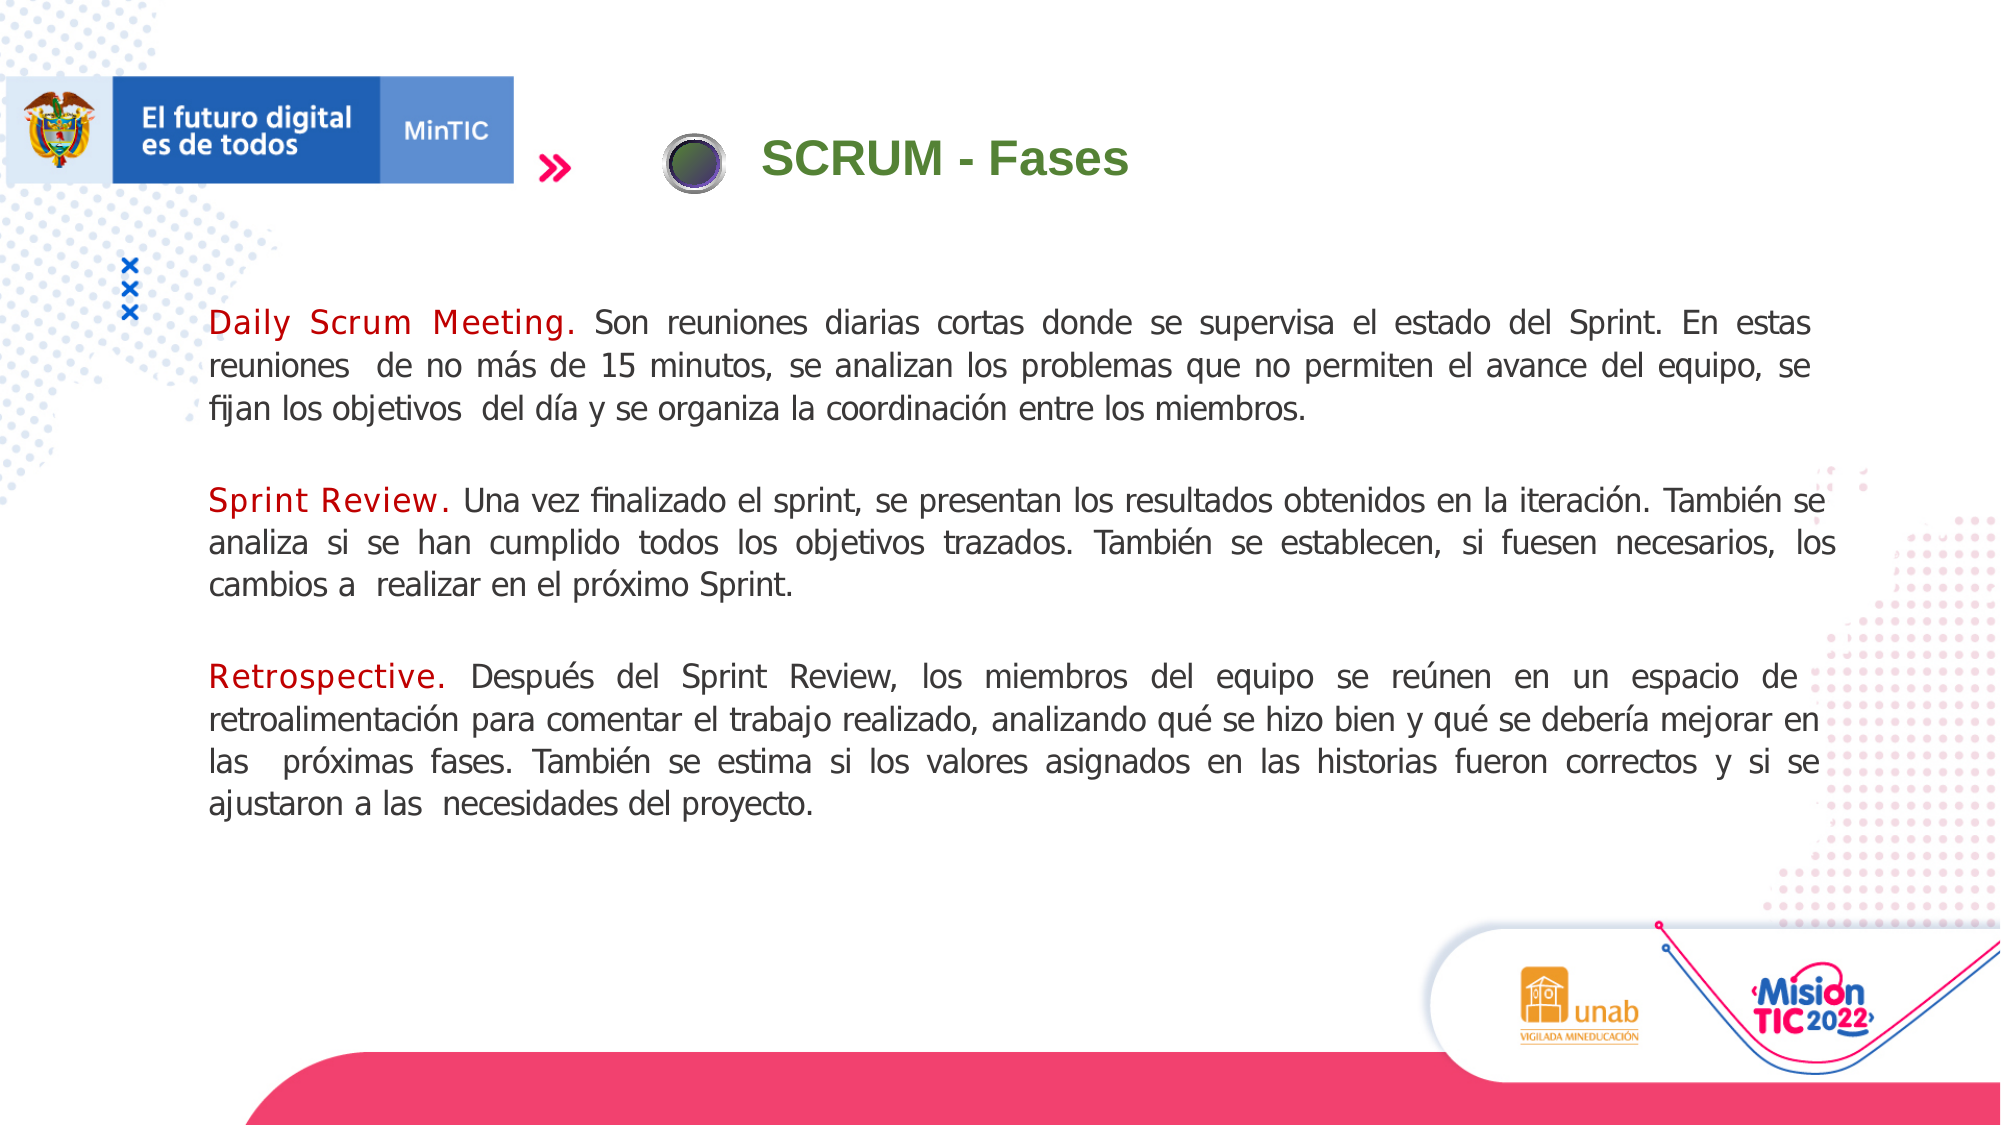

SCRUM - Fases

Daily Scrum Meeting. Son reuniones diarias cortas donde se supervisa el estado del Sprint. En estas reuniones  de no más de 15 minutos, se analizan los problemas que no permiten el avance del equipo, se fijan los objetivos  del día y se organiza la coordinación entre los miembros.

Sprint Review. Una vez finalizado el sprint, se presentan los resultados obtenidos en la iteración. También se  analiza si se han cumplido todos los objetivos trazados. También se establecen, si fuesen necesarios, los cambios a  realizar en el próximo Sprint.

Retrospective. Después del Sprint Review, los miembros del equipo se reúnen en un espacio de  retroalimentación para comentar el trabajo realizado, analizando qué se hizo bien y qué se debería mejorar en las  próximas fases. También se estima si los valores asignados en las historias fueron correctos y si se ajustaron a las  necesidades del proyecto.